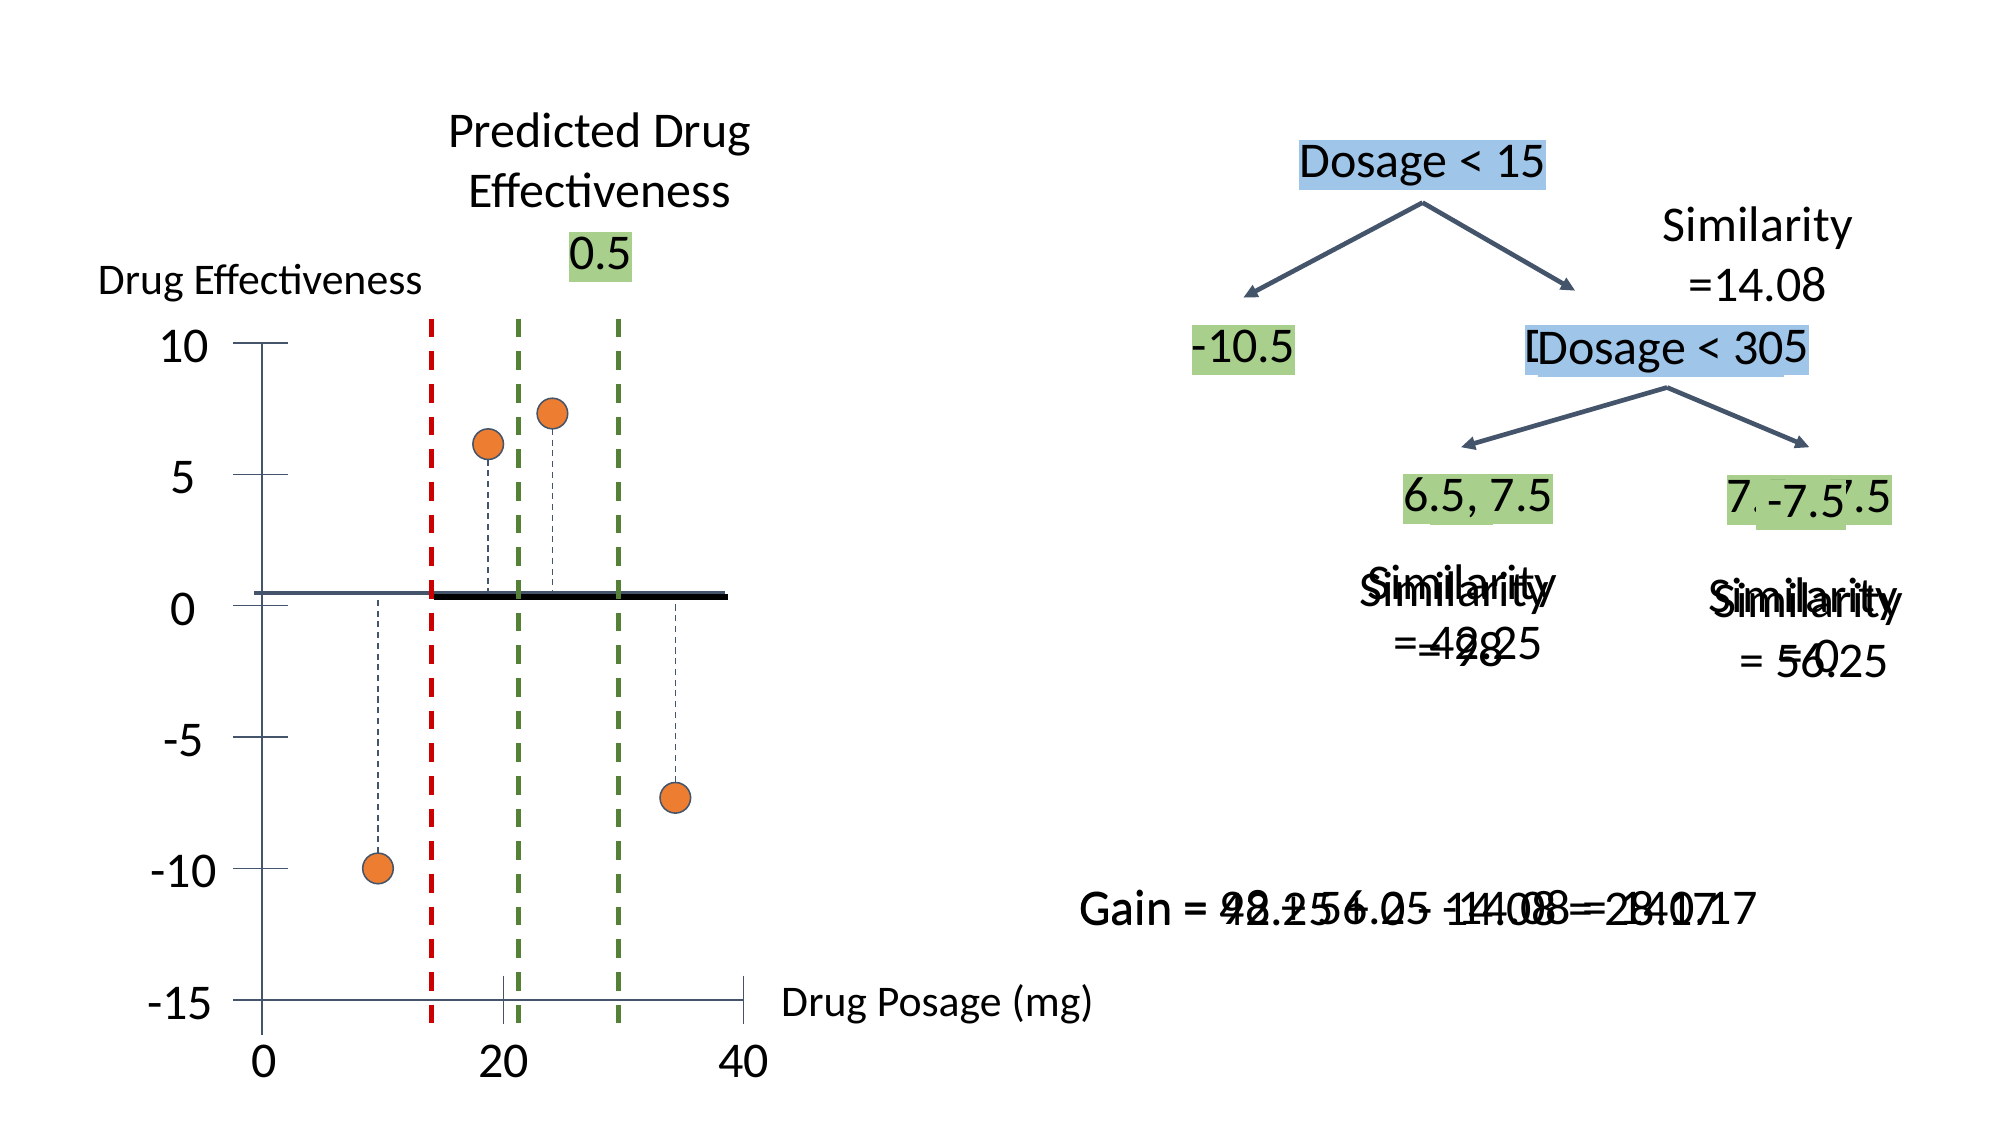

Predicted Drug Effectiveness
Dosage < 15
Similarity =14.08
0.5
Drug Effectiveness
10
-10.5
Dosage < 22.5
Dosage < 30

5

6.5, 7.5
6.5
7.5, -7.5
 -7.5
Similarity
= 42.25
Similarity
= 98
Similarity
= 0
Similarity
= 56.25
0
-5

-10

Gain = 98 + 56.25 -14.08 = 140.17
Gain = 42.25 + 0 - 14.08 = 28.17
-15
Drug Posage (mg)
0
20
40